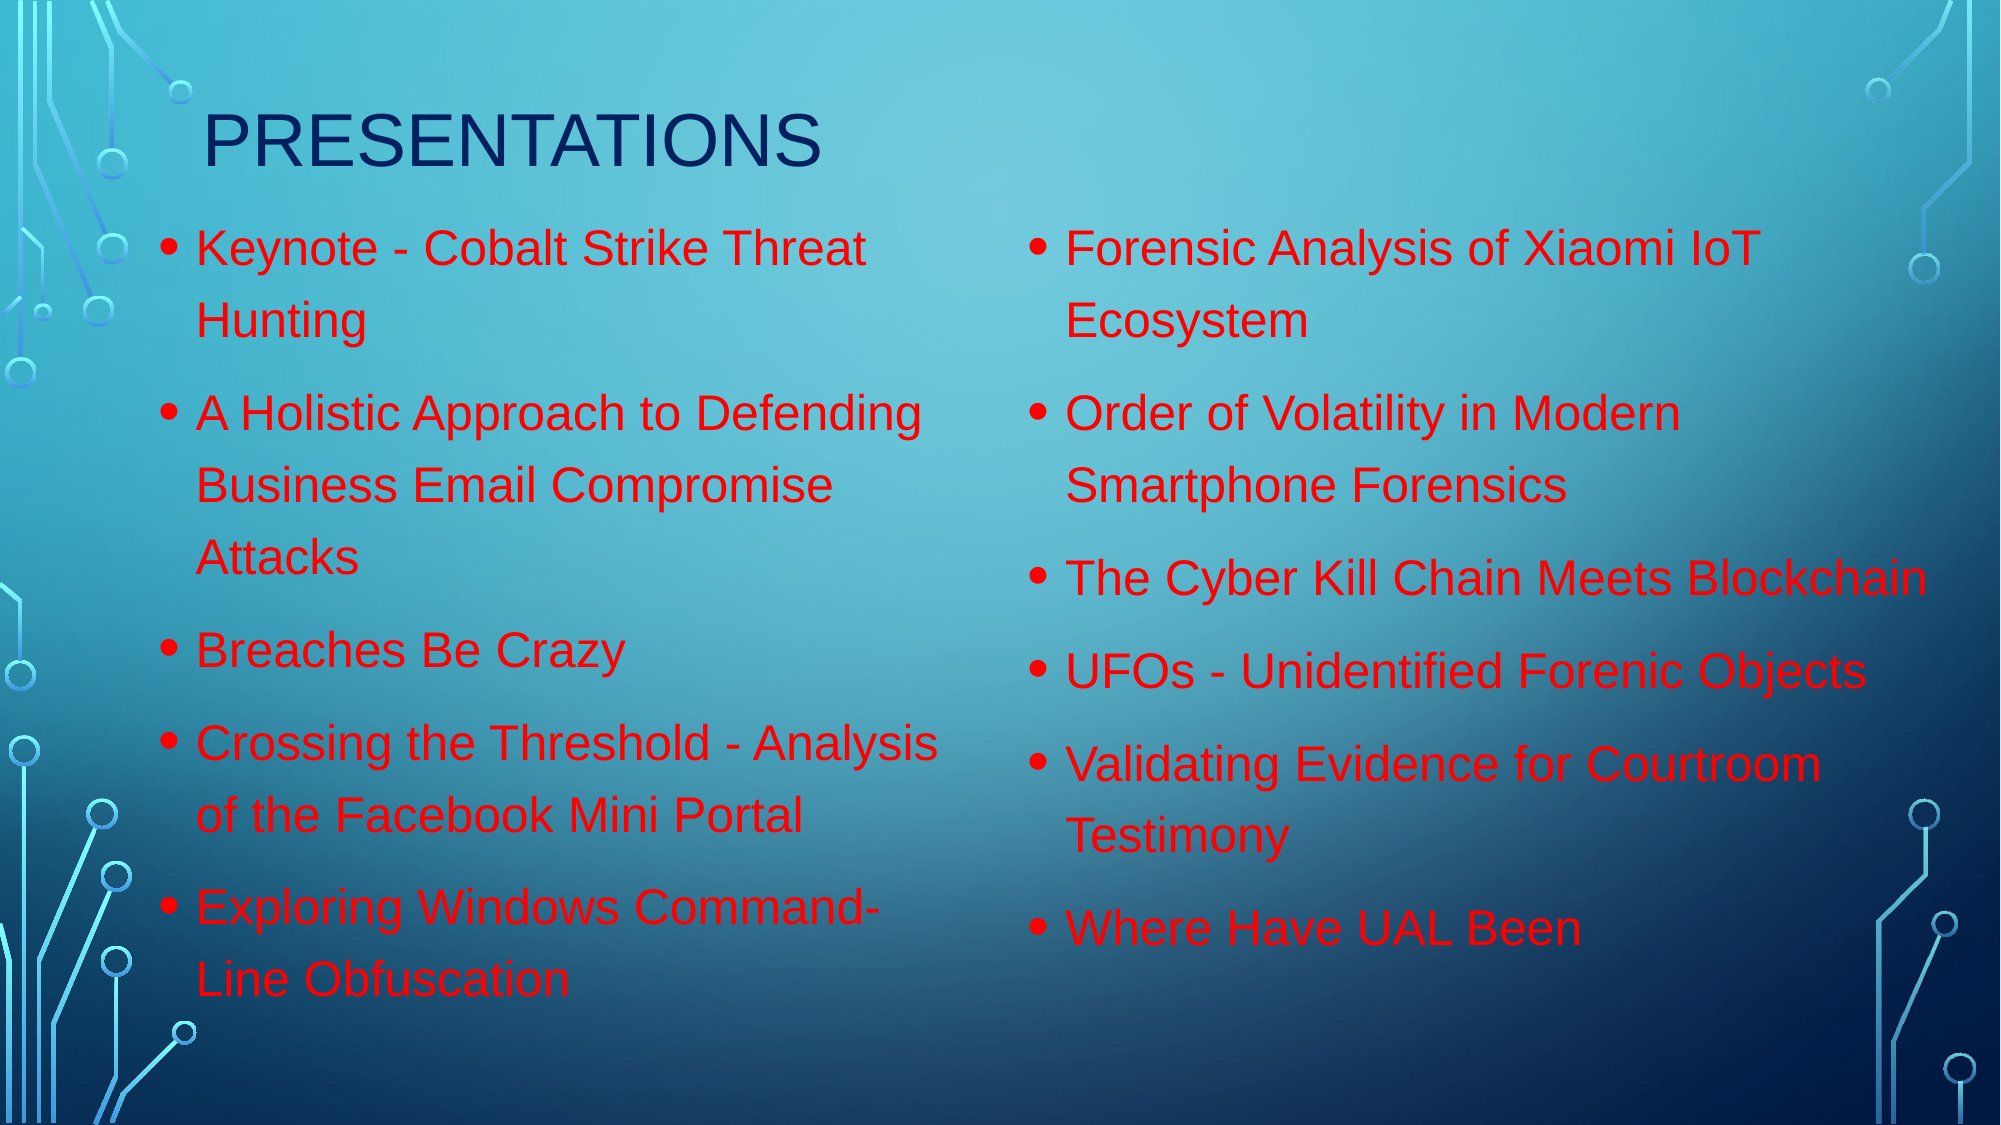

# Presentations
Keynote - Cobalt Strike Threat Hunting
A Holistic Approach to Defending Business Email Compromise Attacks
Breaches Be Crazy
Crossing the Threshold - Analysis of the Facebook Mini Portal
Exploring Windows Command-Line Obfuscation

Forensic Analysis of Xiaomi IoT Ecosystem
Order of Volatility in Modern Smartphone Forensics
The Cyber Kill Chain Meets Blockchain
UFOs - Unidentified Forenic Objects
Validating Evidence for Courtroom Testimony
Where Have UAL Been